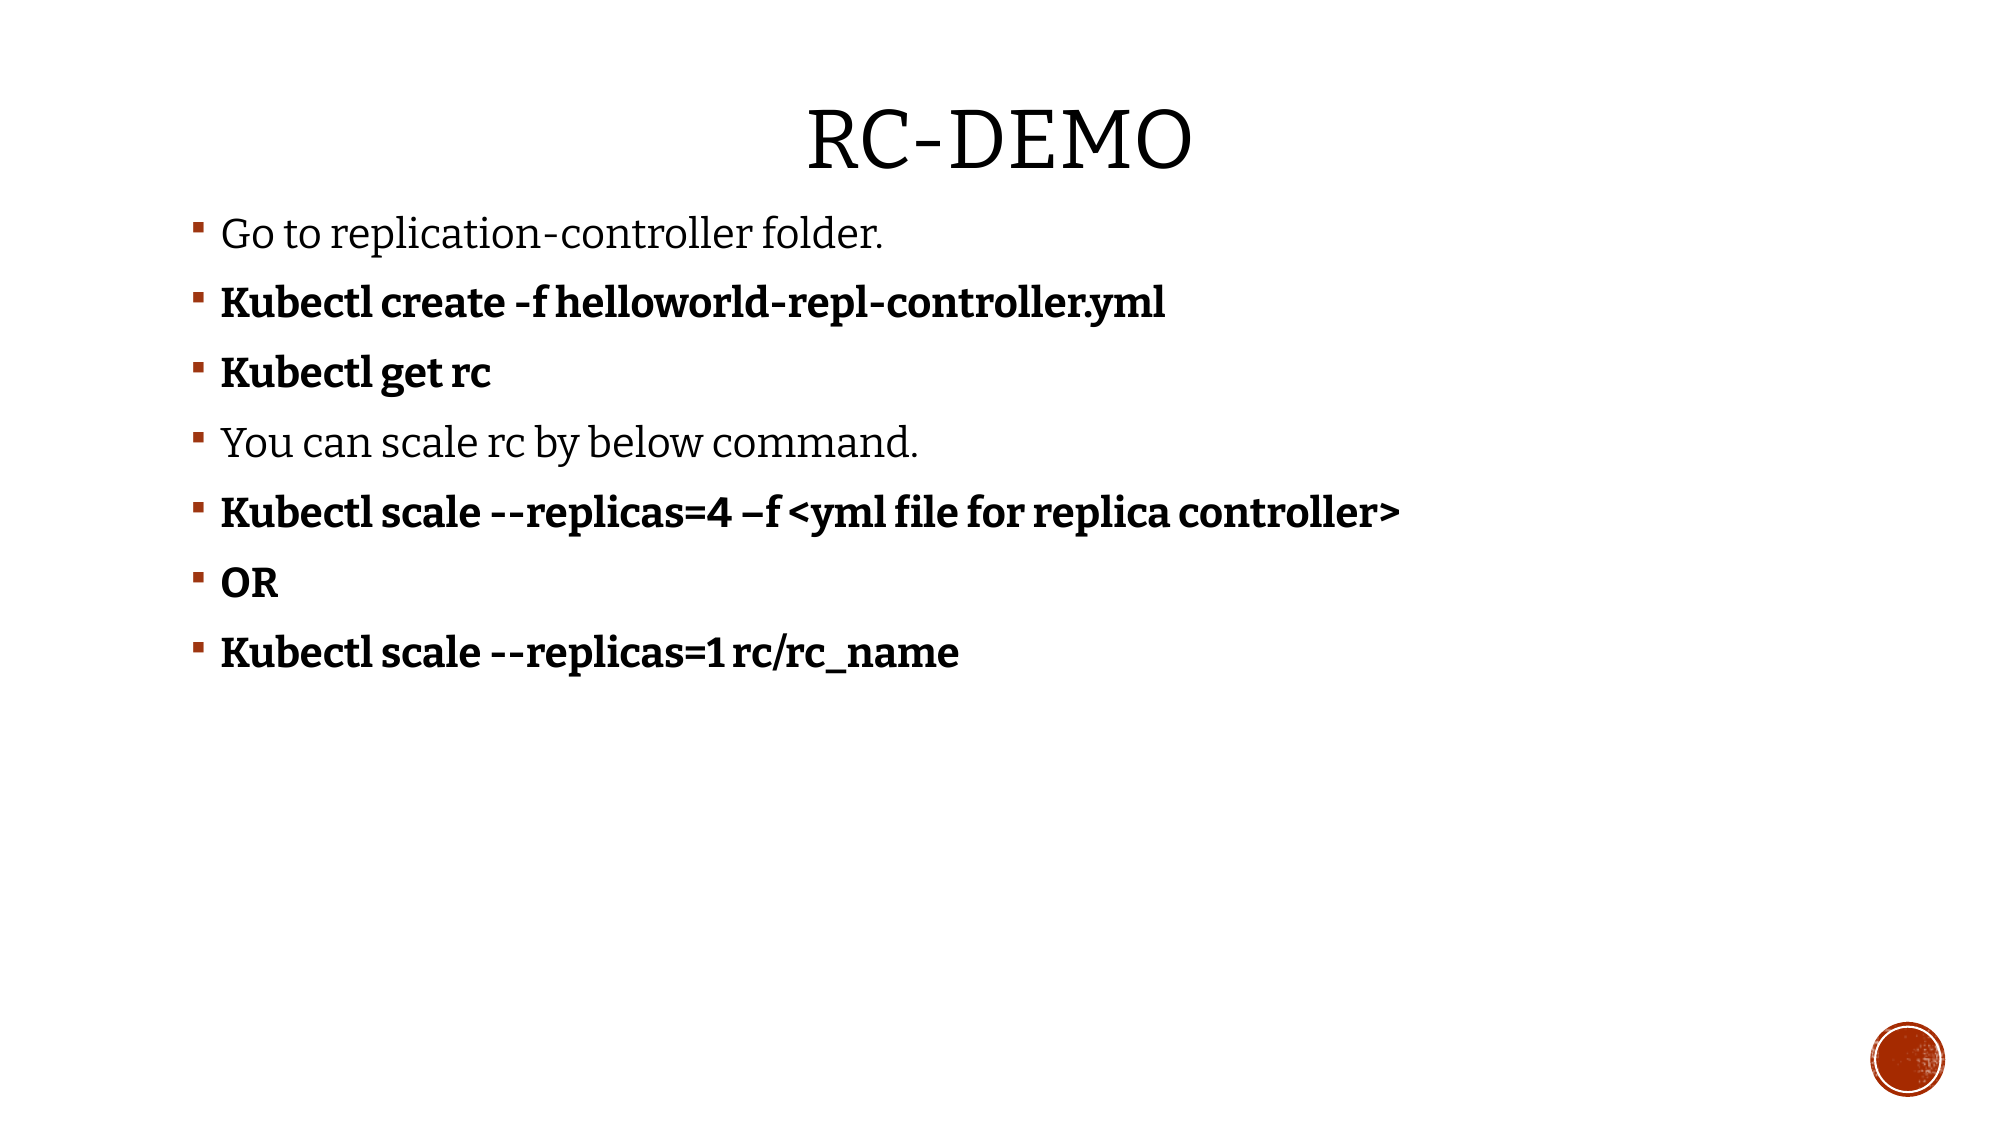

# RC-DEMO
Go to replication-controller folder.
Kubectl create -f helloworld-repl-controller.yml
Kubectl get rc
You can scale rc by below command.
Kubectl scale --replicas=4 –f <yml file for replica controller>
OR
Kubectl scale --replicas=1 rc/rc_name